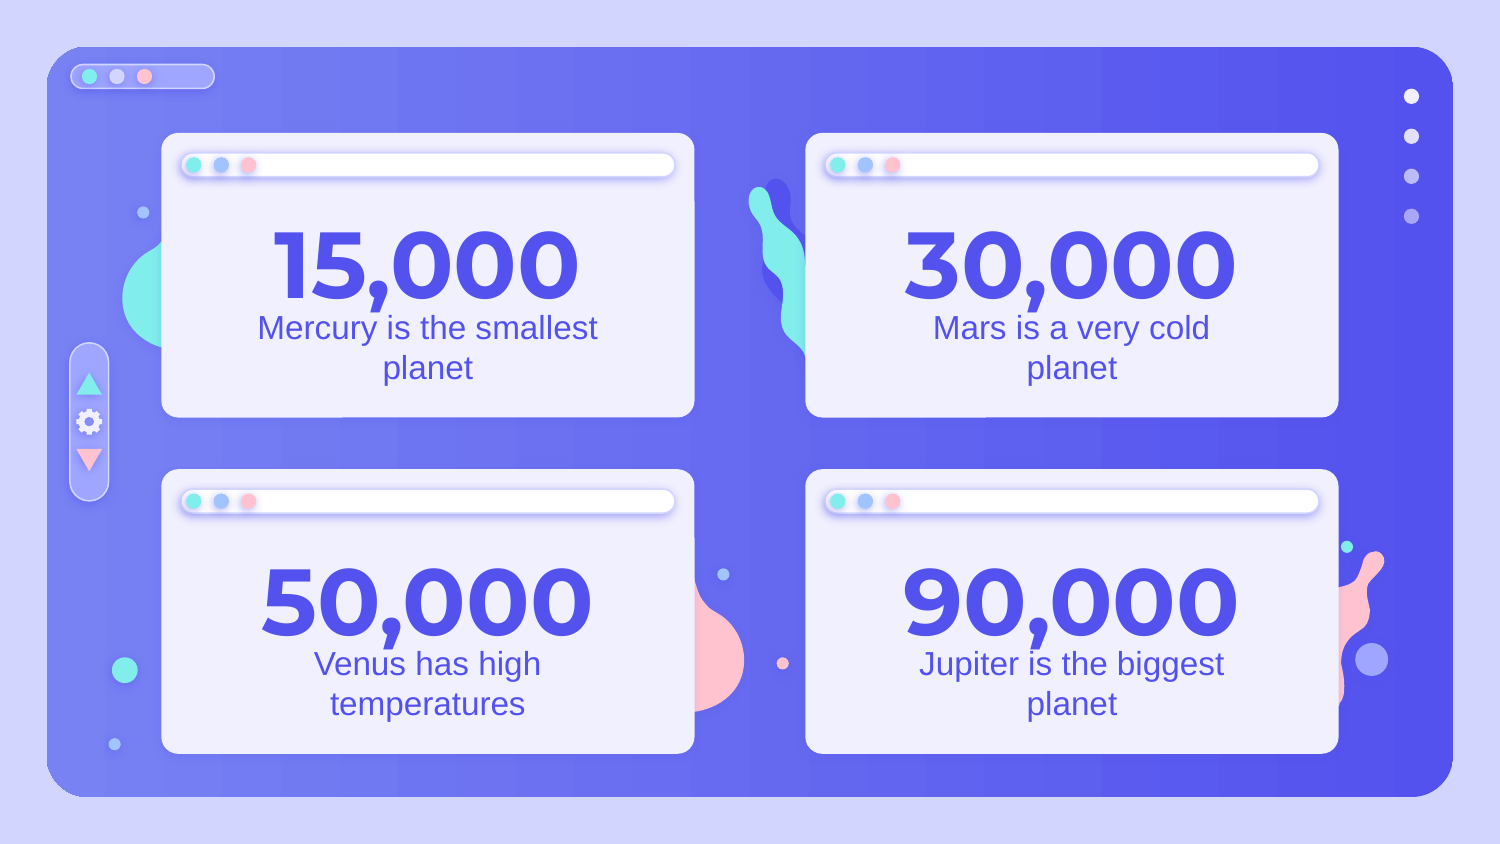

# 15,000
30,000
Mercury is the smallest planet
Mars is a very cold planet

50,000
90,000

Venus has high temperatures
Jupiter is the biggest planet